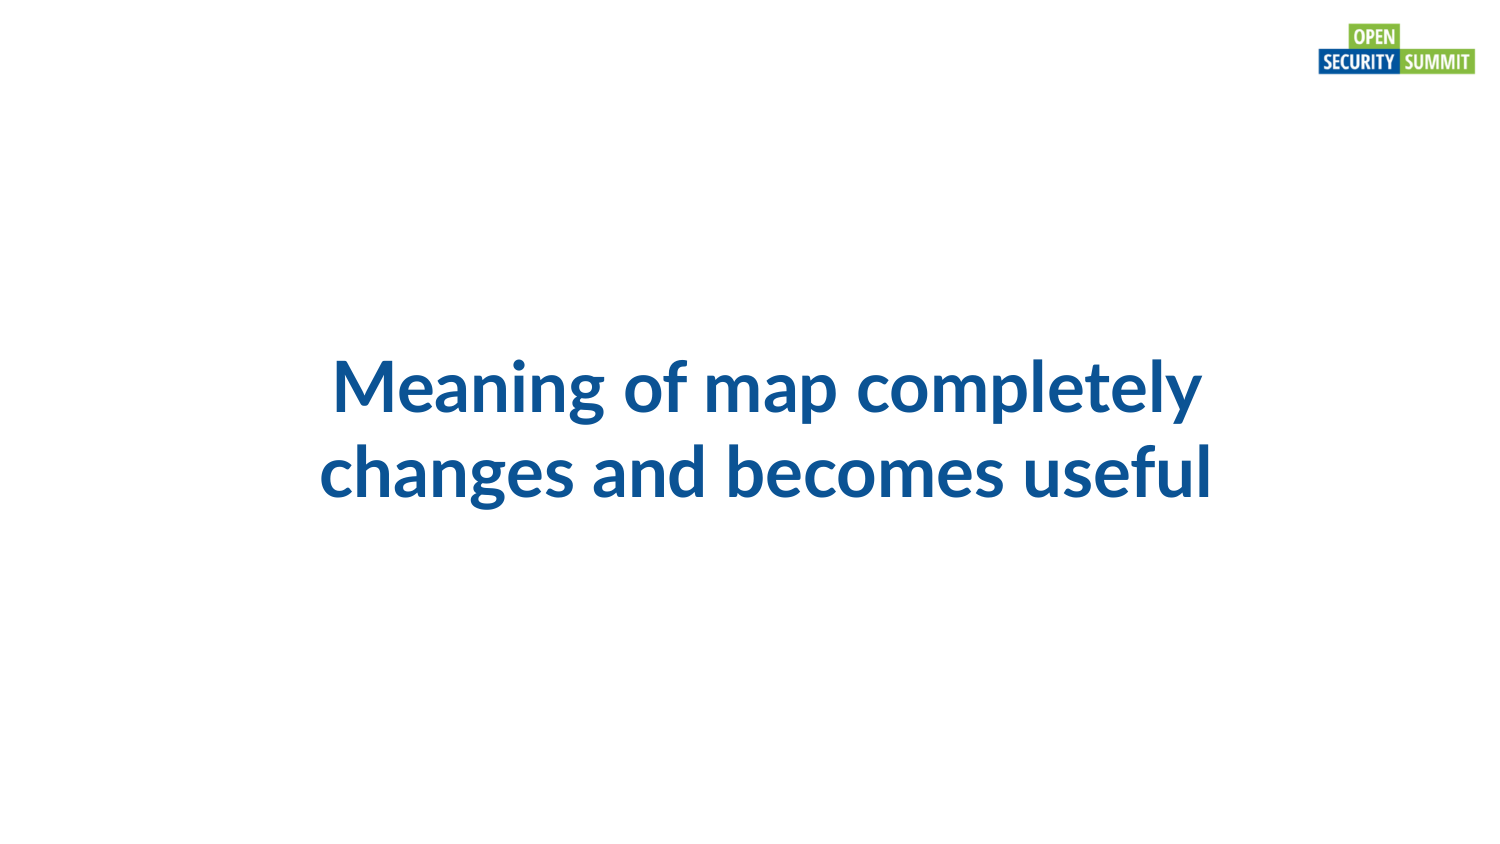

Meaning of map completely changes and becomes useful